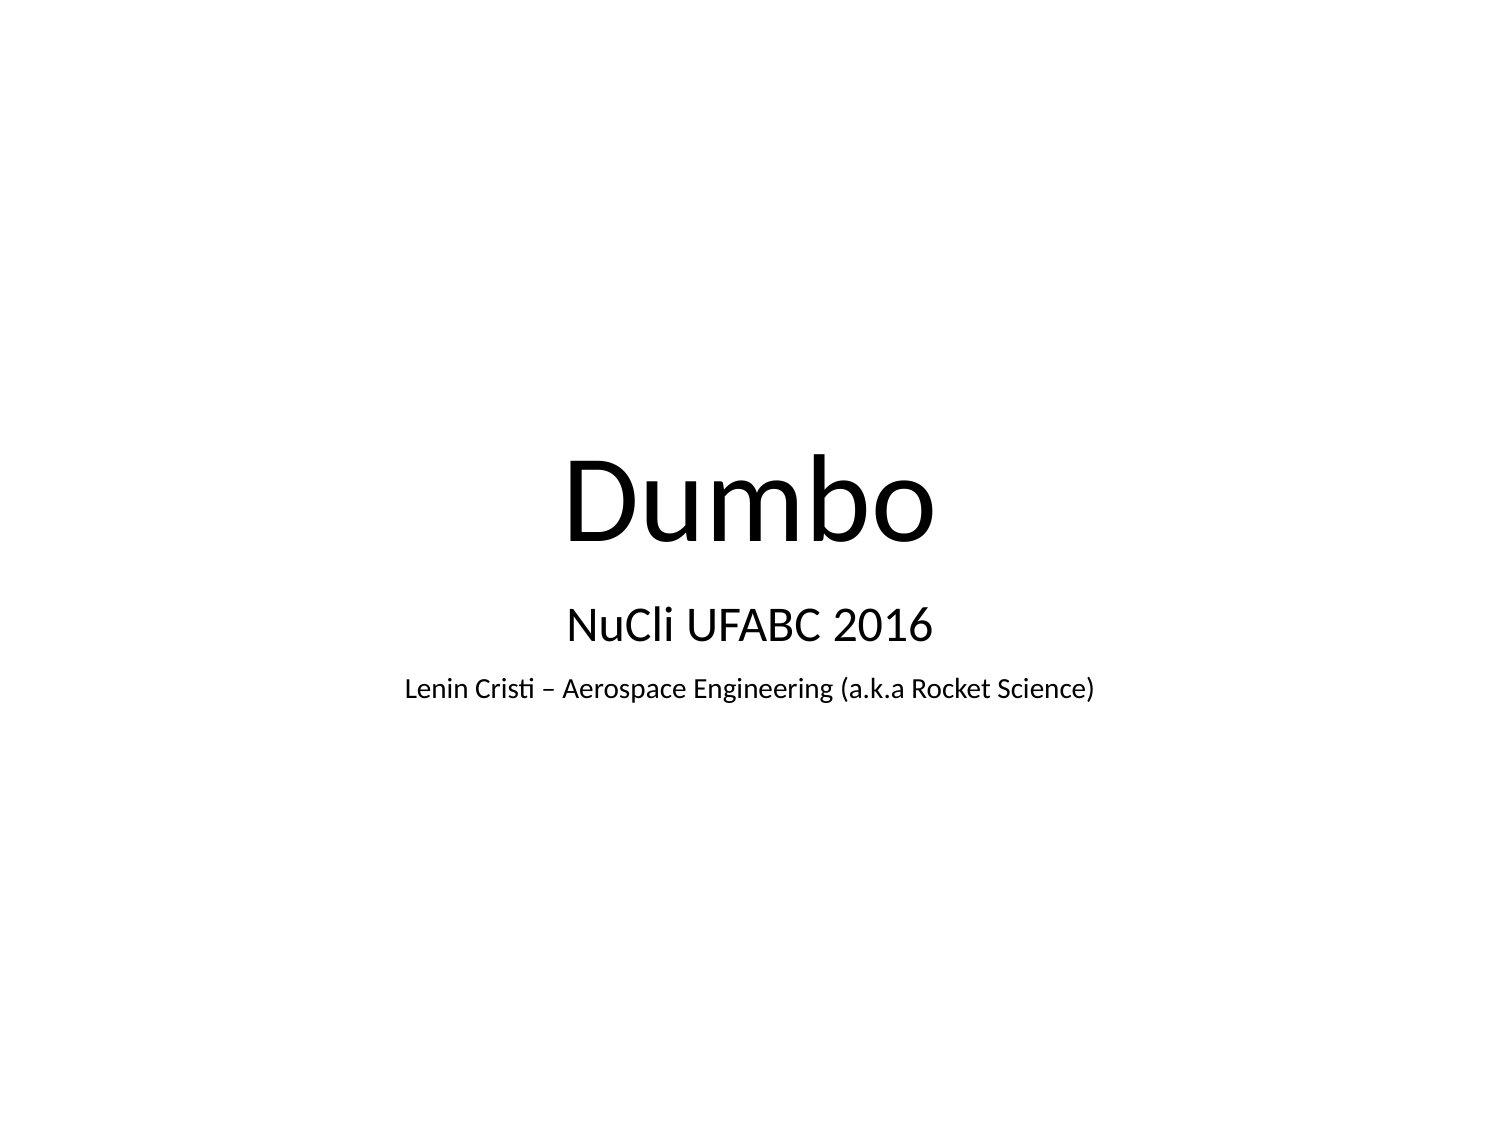

# Dumbo
NuCli UFABC 2016
Lenin Cristi – Aerospace Engineering (a.k.a Rocket Science)